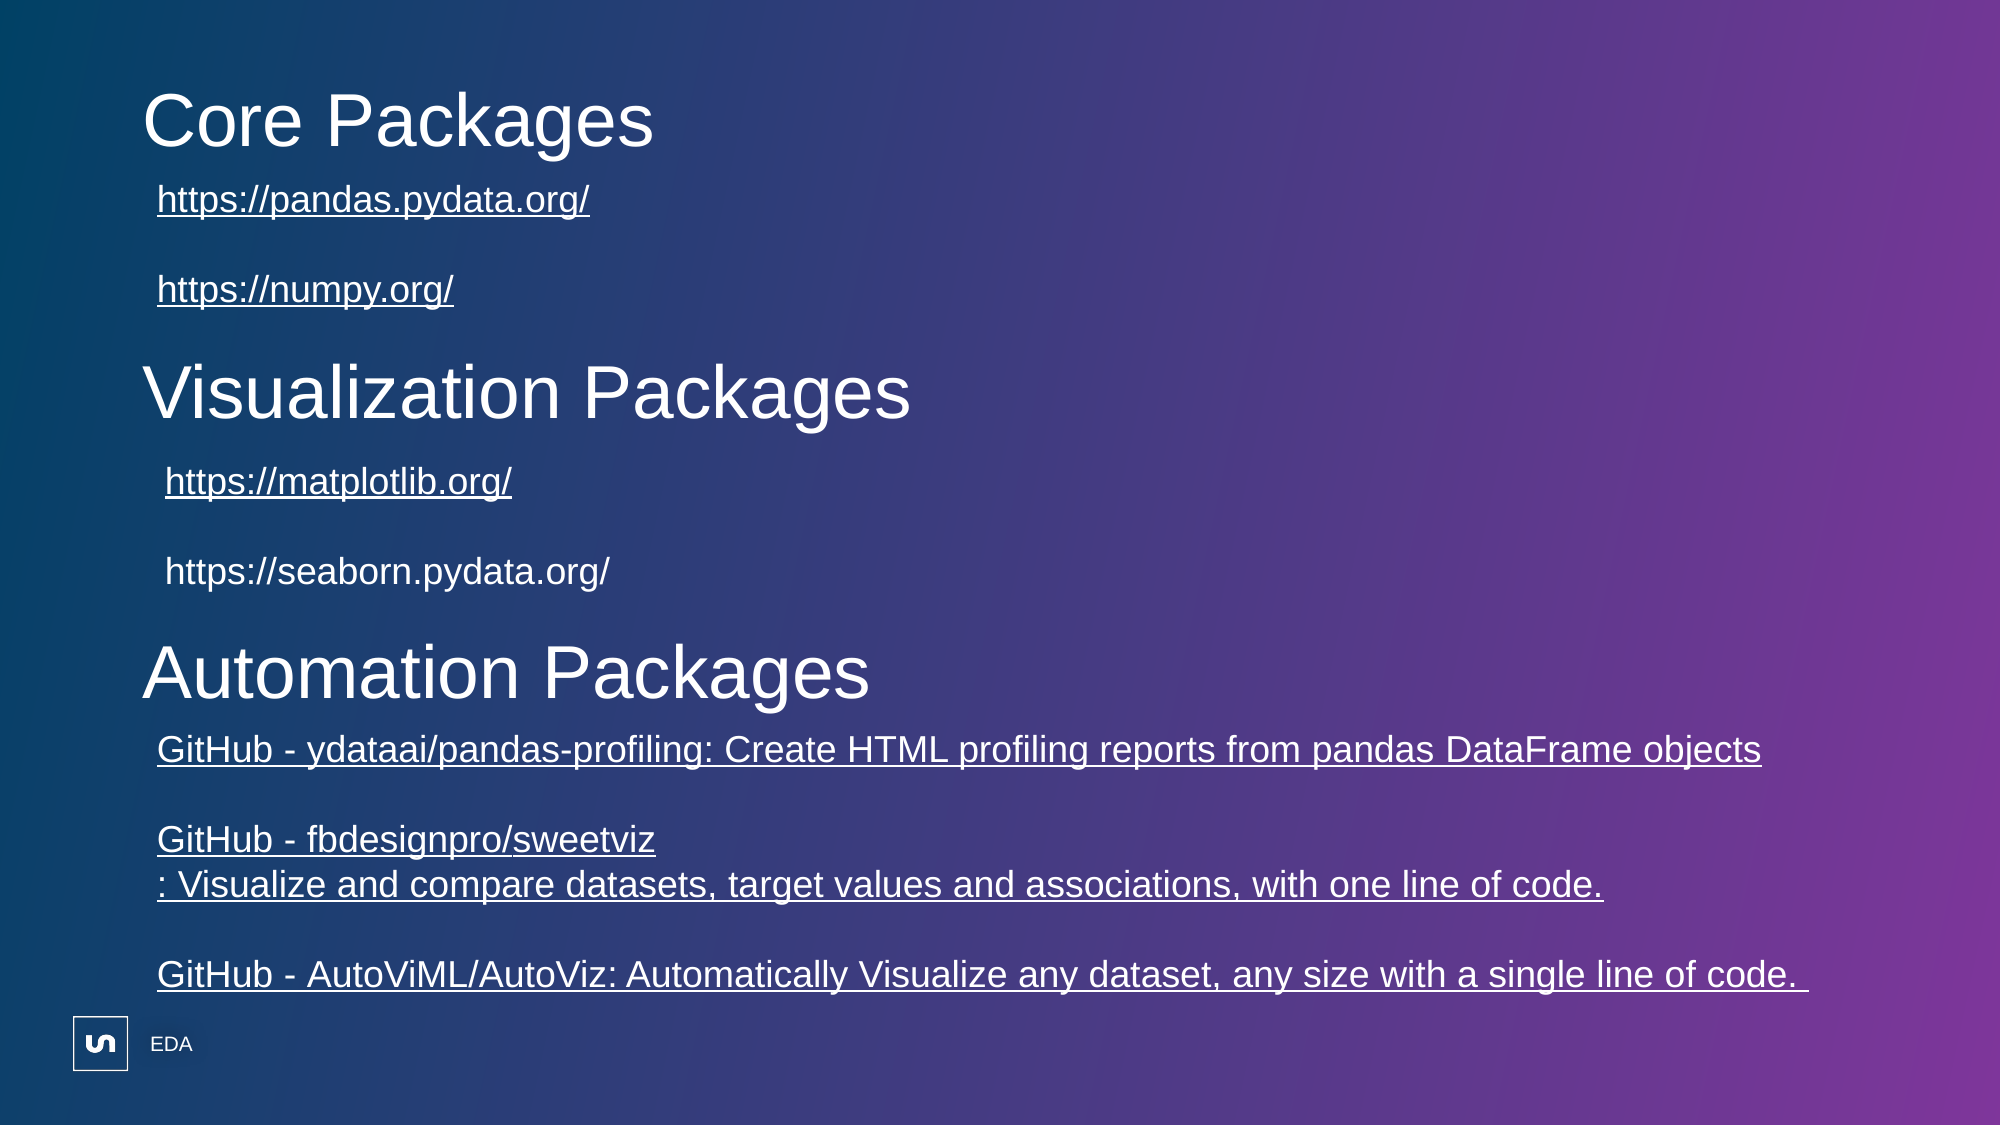

# Core Packages
https://pandas.pydata.org/

https://numpy.org/
Visualization Packages
https://matplotlib.org/

https://seaborn.pydata.org/
Automation Packages
GitHub - ydataai/pandas-profiling: Create HTML profiling reports from pandas DataFrame objects

GitHub - fbdesignpro/sweetviz: Visualize and compare datasets, target values and associations, with one line of code.

GitHub - AutoViML/AutoViz: Automatically Visualize any dataset, any size with a single line of code.

EDA